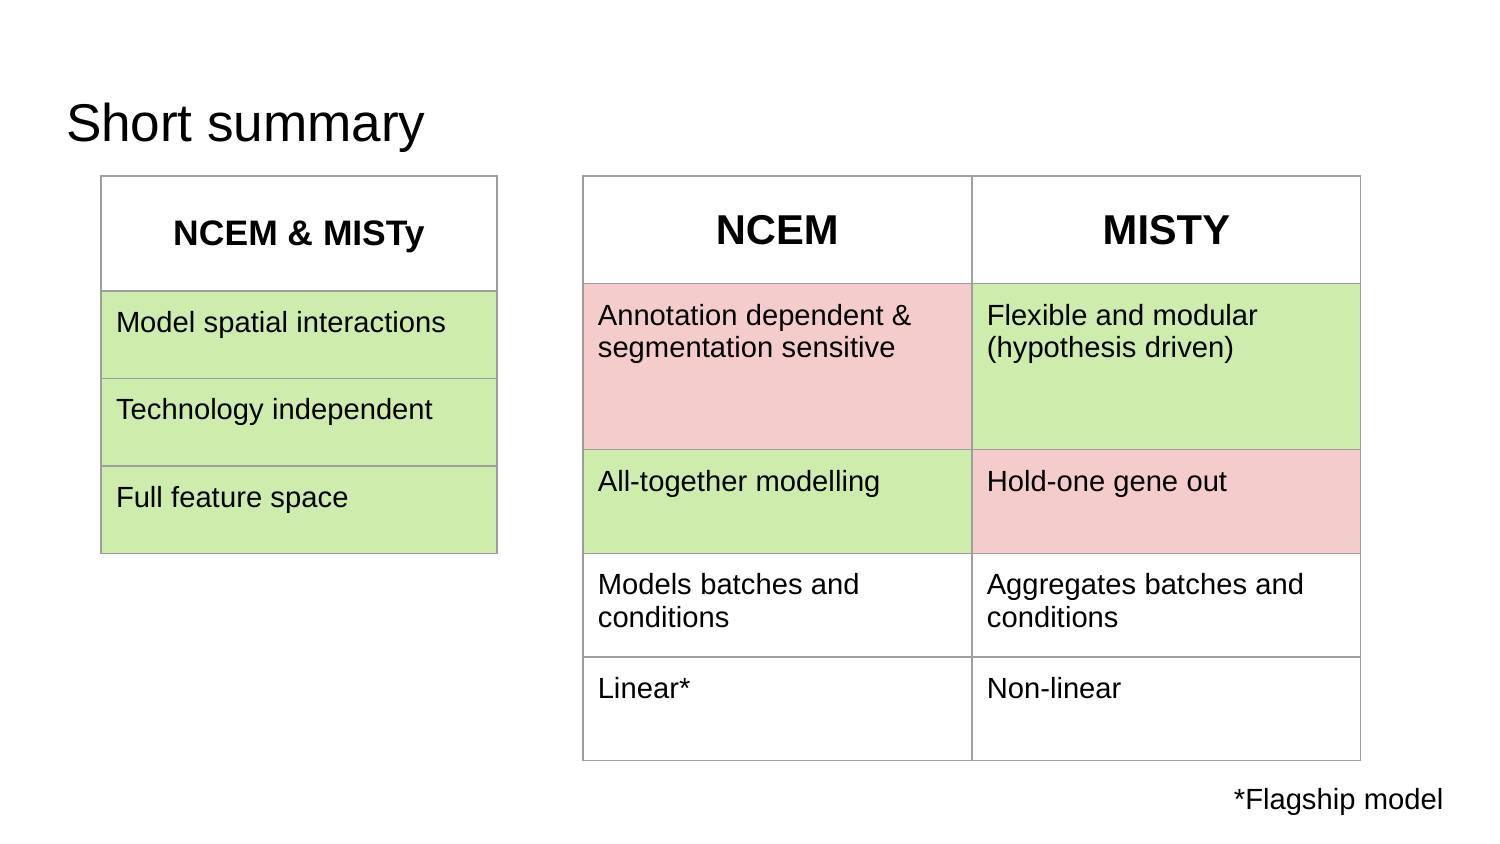

# Short summary
| NCEM & MISTy |
| --- |
| Model spatial interactions |
| Technology independent |
| Full feature space |
| NCEM | MISTY |
| --- | --- |
| Annotation dependent & segmentation sensitive | Flexible and modular (hypothesis driven) |
| All-together modelling | Hold-one gene out |
| Models batches and conditions | Aggregates batches and conditions |
| Linear\* | Non-linear |
*Flagship model